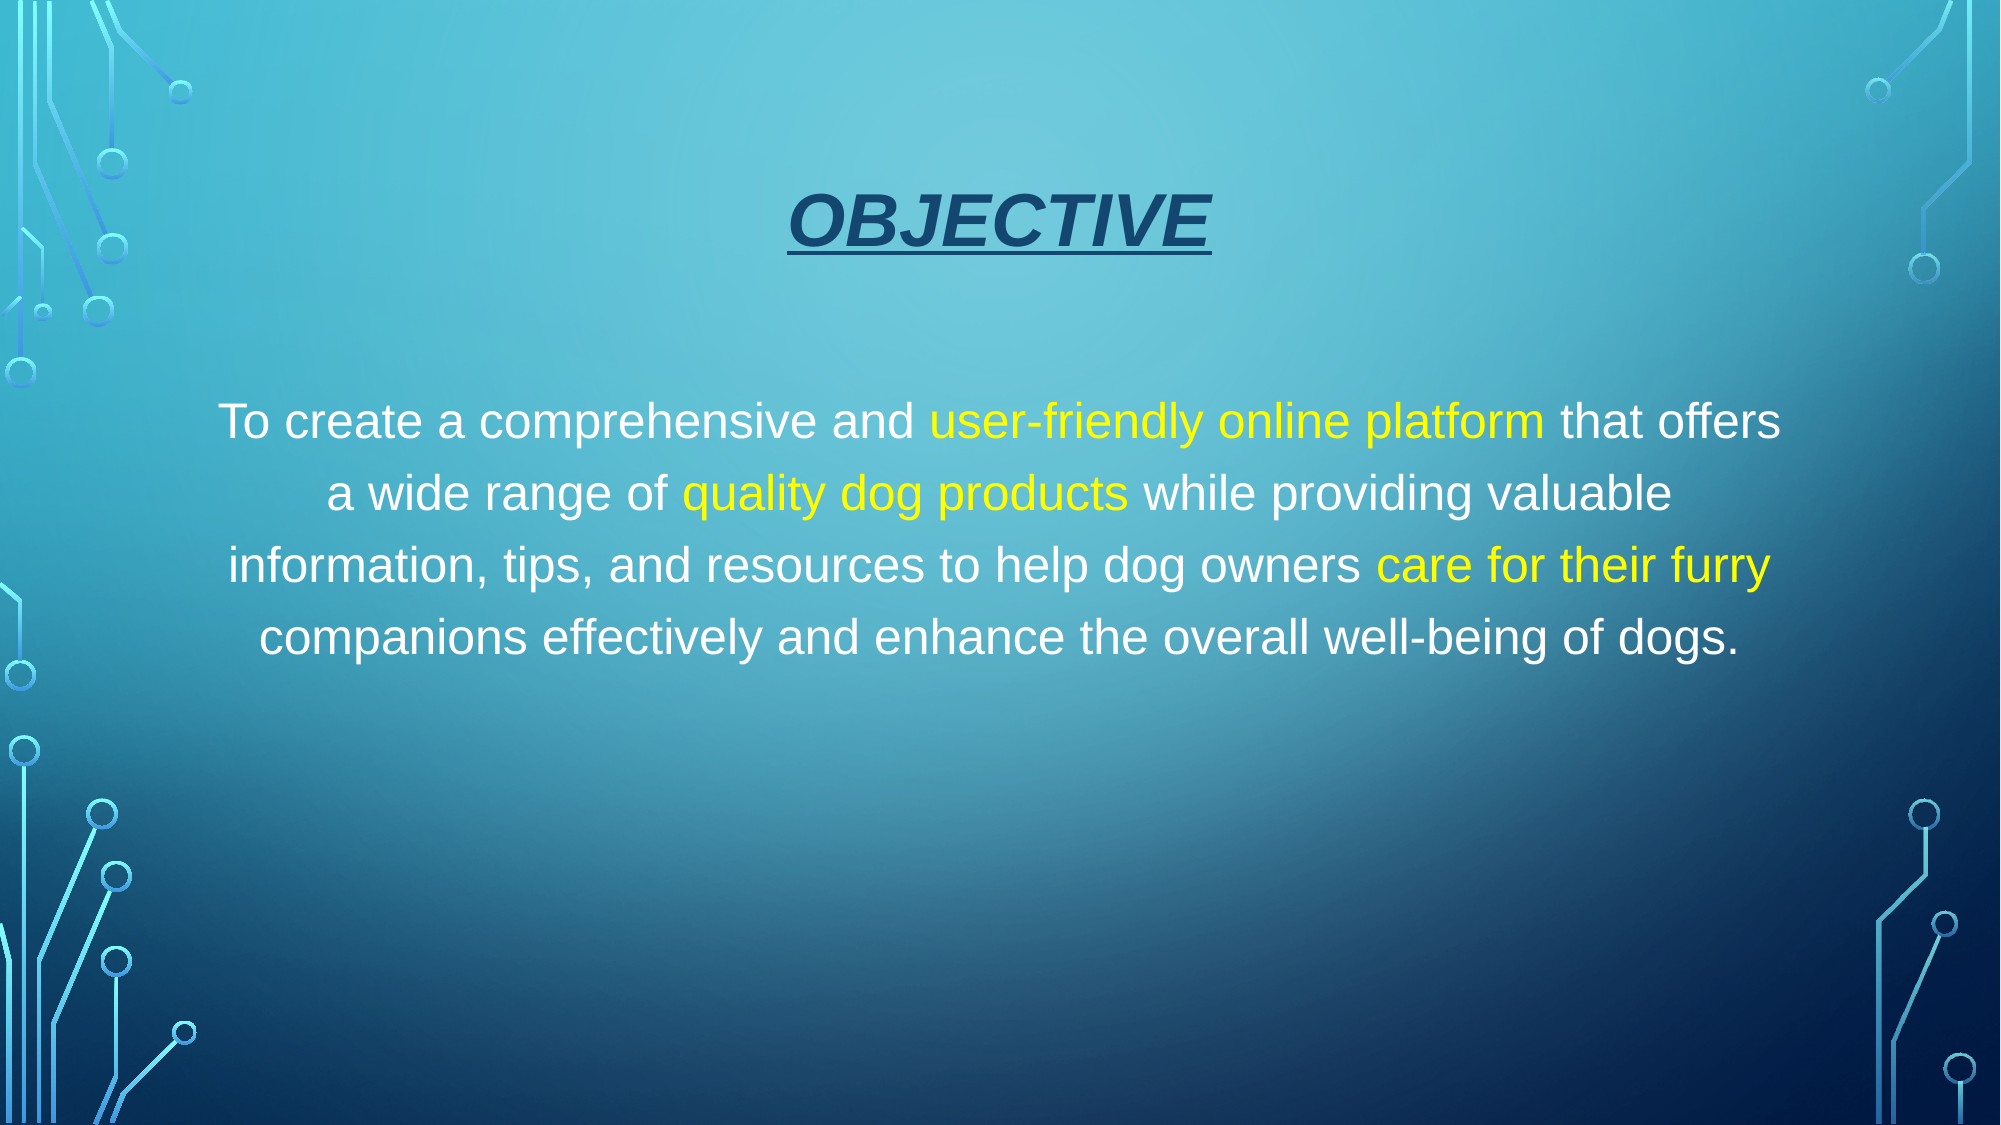

# Objective
To create a comprehensive and user-friendly online platform that offers a wide range of quality dog products while providing valuable information, tips, and resources to help dog owners care for their furry companions effectively and enhance the overall well-being of dogs.